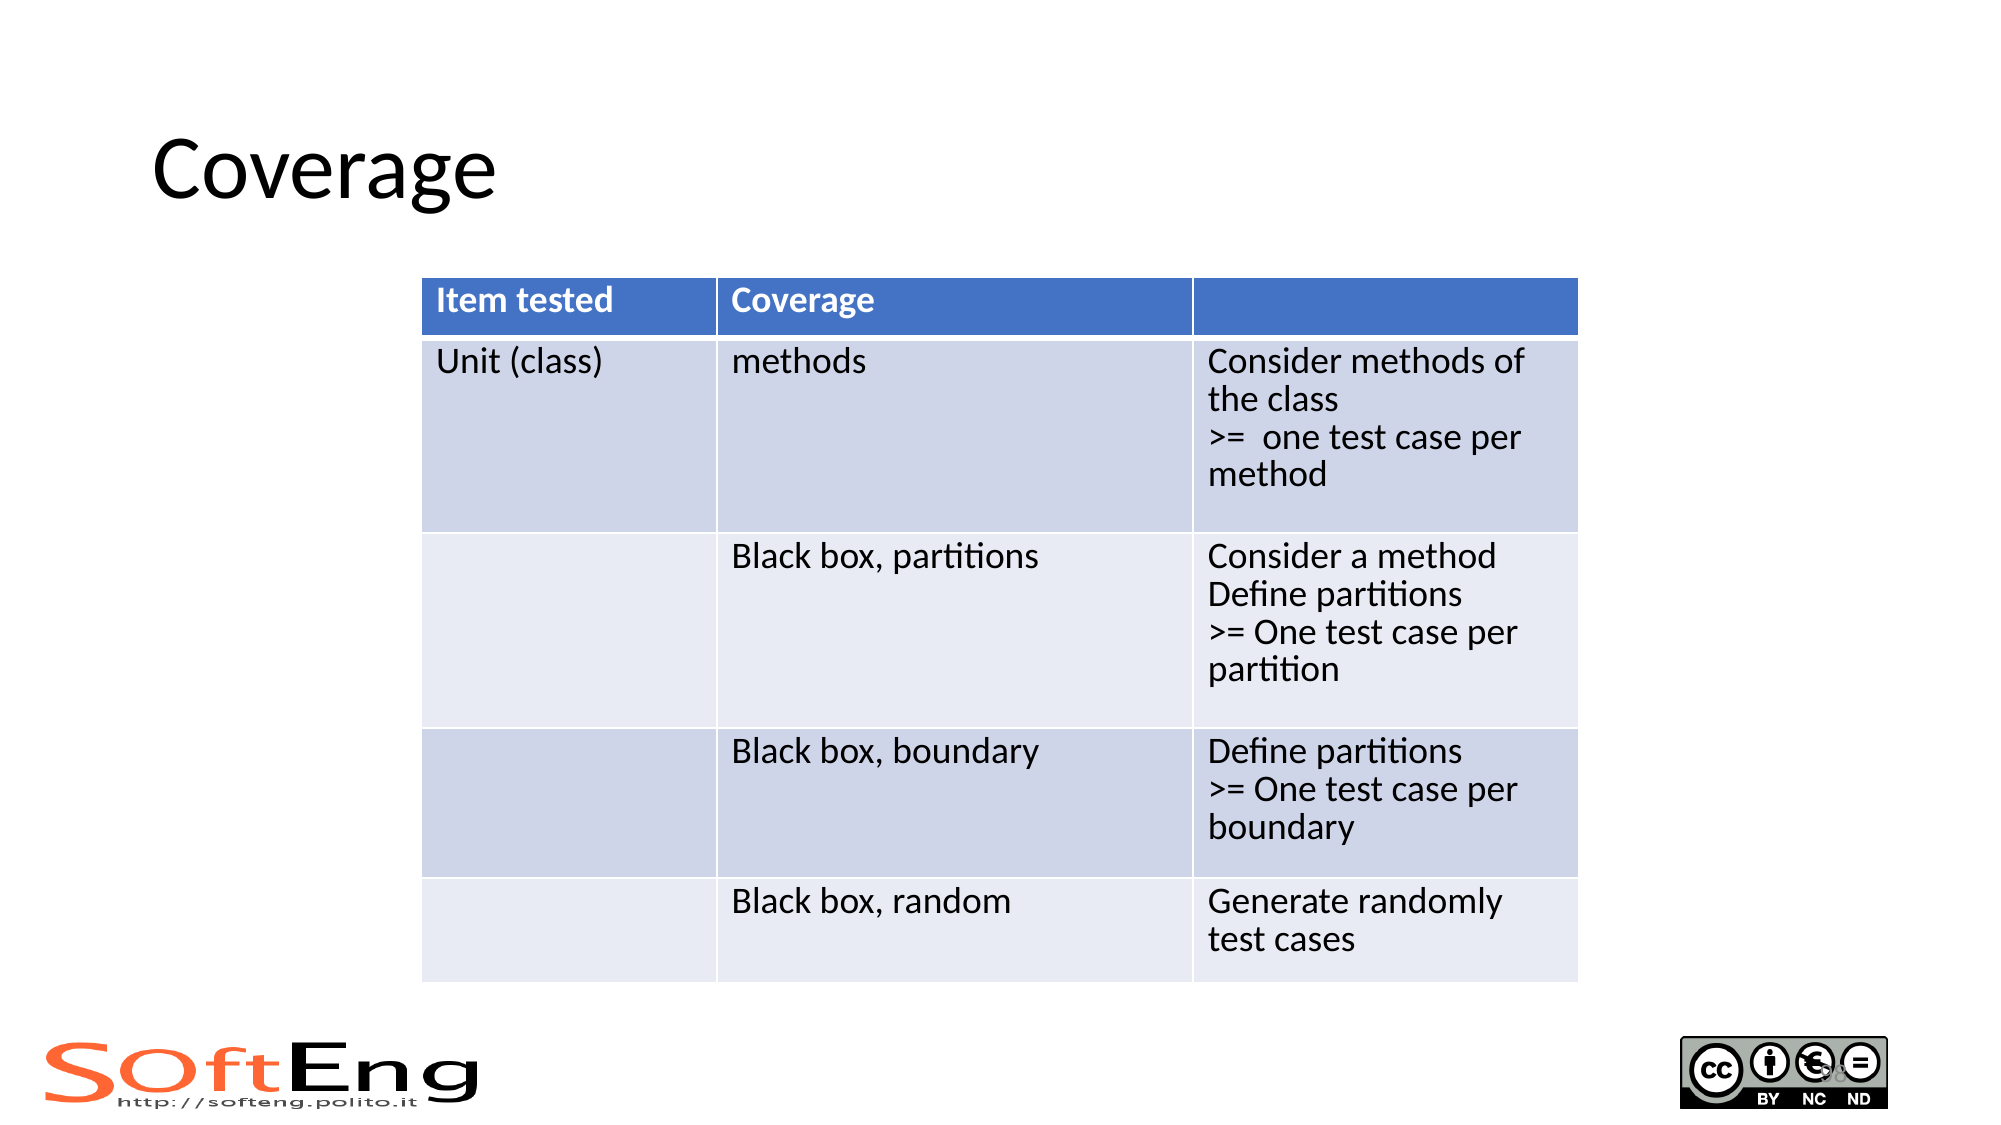

# Coverage
| Item tested | Coverage |  |
| --- | --- | --- |
| Unit (class) | methods | Consider methods of the class >= one test case per method |
|  | Black box, partitions | Consider a method Define partitions >= One test case per partition |
|  | Black box, boundary | Define partitions >= One test case per boundary |
|  | Black box, random | Generate randomly test cases |
98